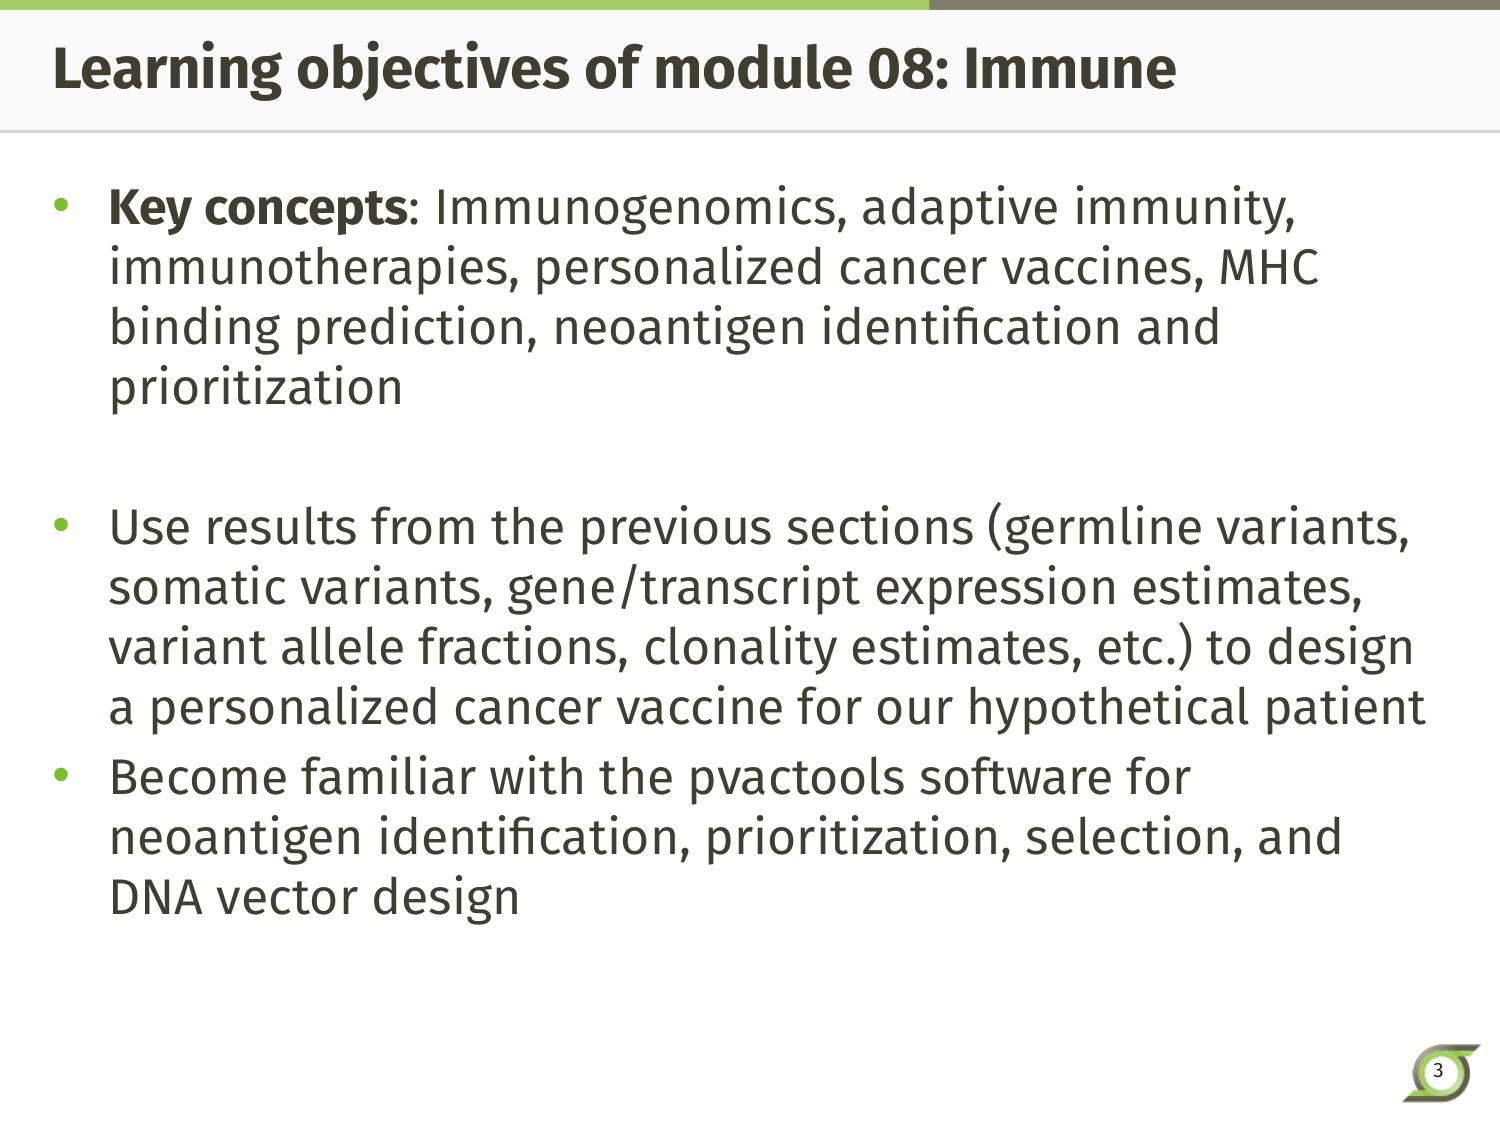

# Learning objectives of module 08: Immune
Key concepts: Immunogenomics, adaptive immunity, immunotherapies, personalized cancer vaccines, MHC binding prediction, neoantigen identification and prioritization

Use results from the previous sections (germline variants, somatic variants, gene/transcript expression estimates, variant allele fractions, clonality estimates, etc.) to design a personalized cancer vaccine for our hypothetical patient
Become familiar with the pvactools software for neoantigen identification, prioritization, selection, and DNA vector design